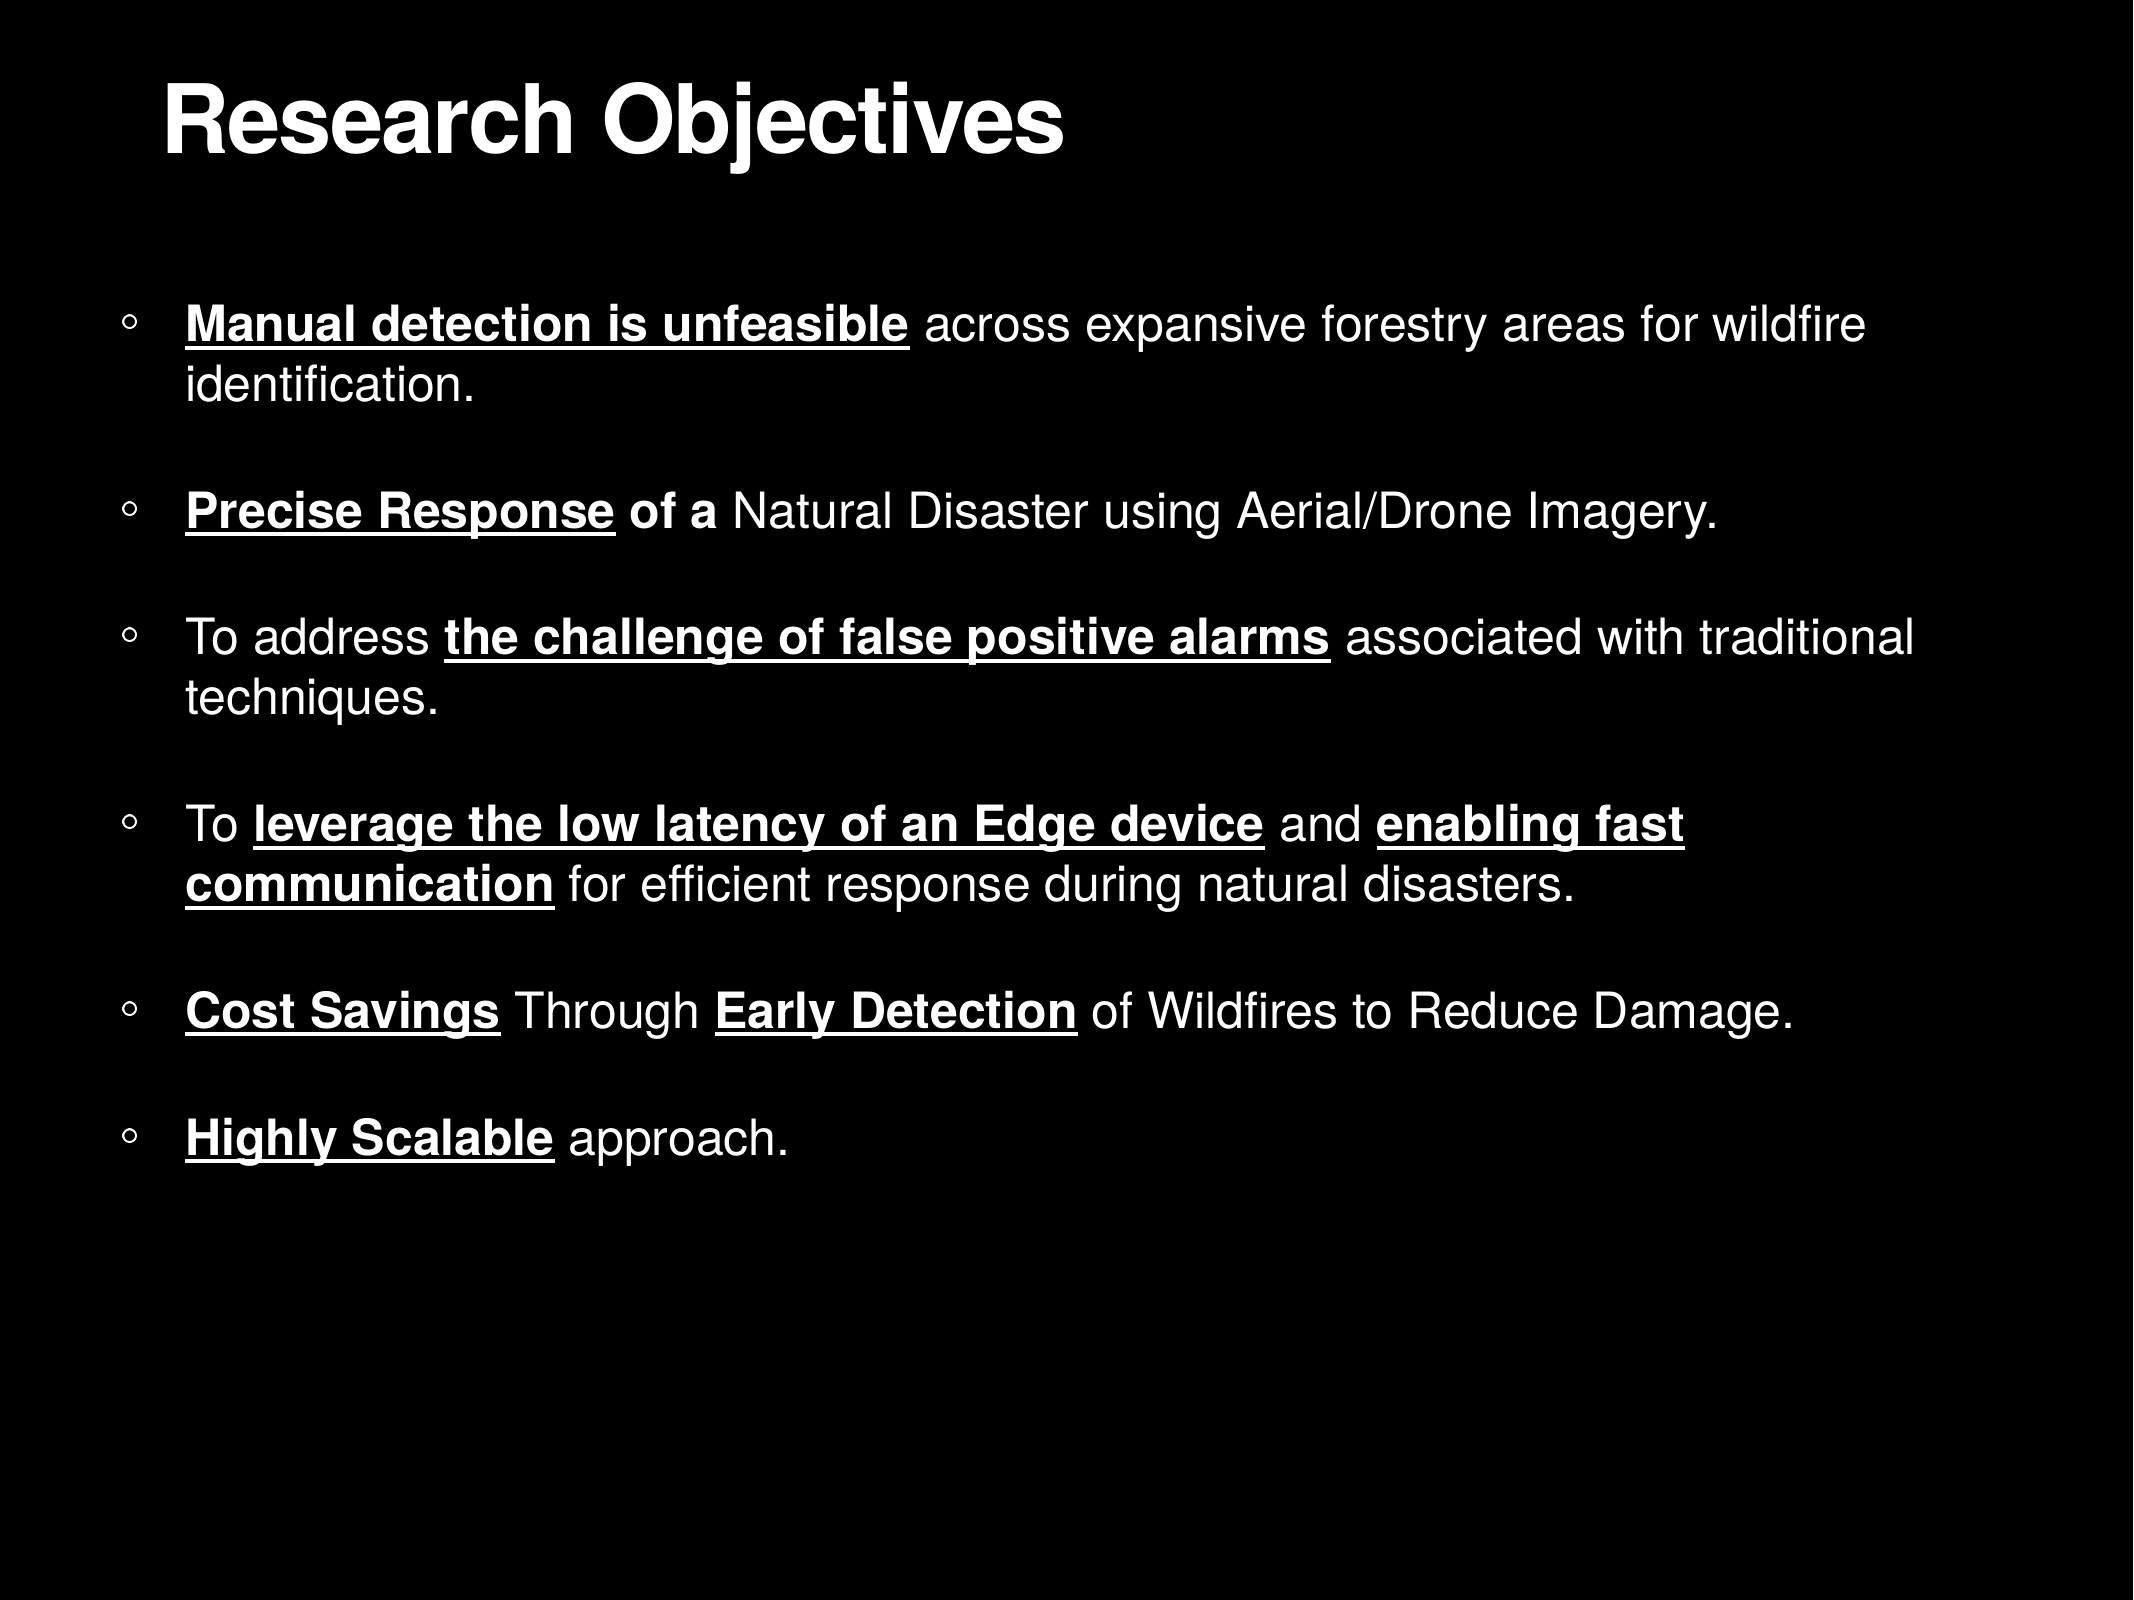

# Research Objectives
Manual detection is unfeasible across expansive forestry areas for wildfire identification.
Precise Response of a Natural Disaster using Aerial/Drone Imagery.
To address the challenge of false positive alarms associated with traditional techniques.
To leverage the low latency of an Edge device and enabling fast communication for efficient response during natural disasters.
Cost Savings Through Early Detection of Wildfires to Reduce Damage.
Highly Scalable approach.